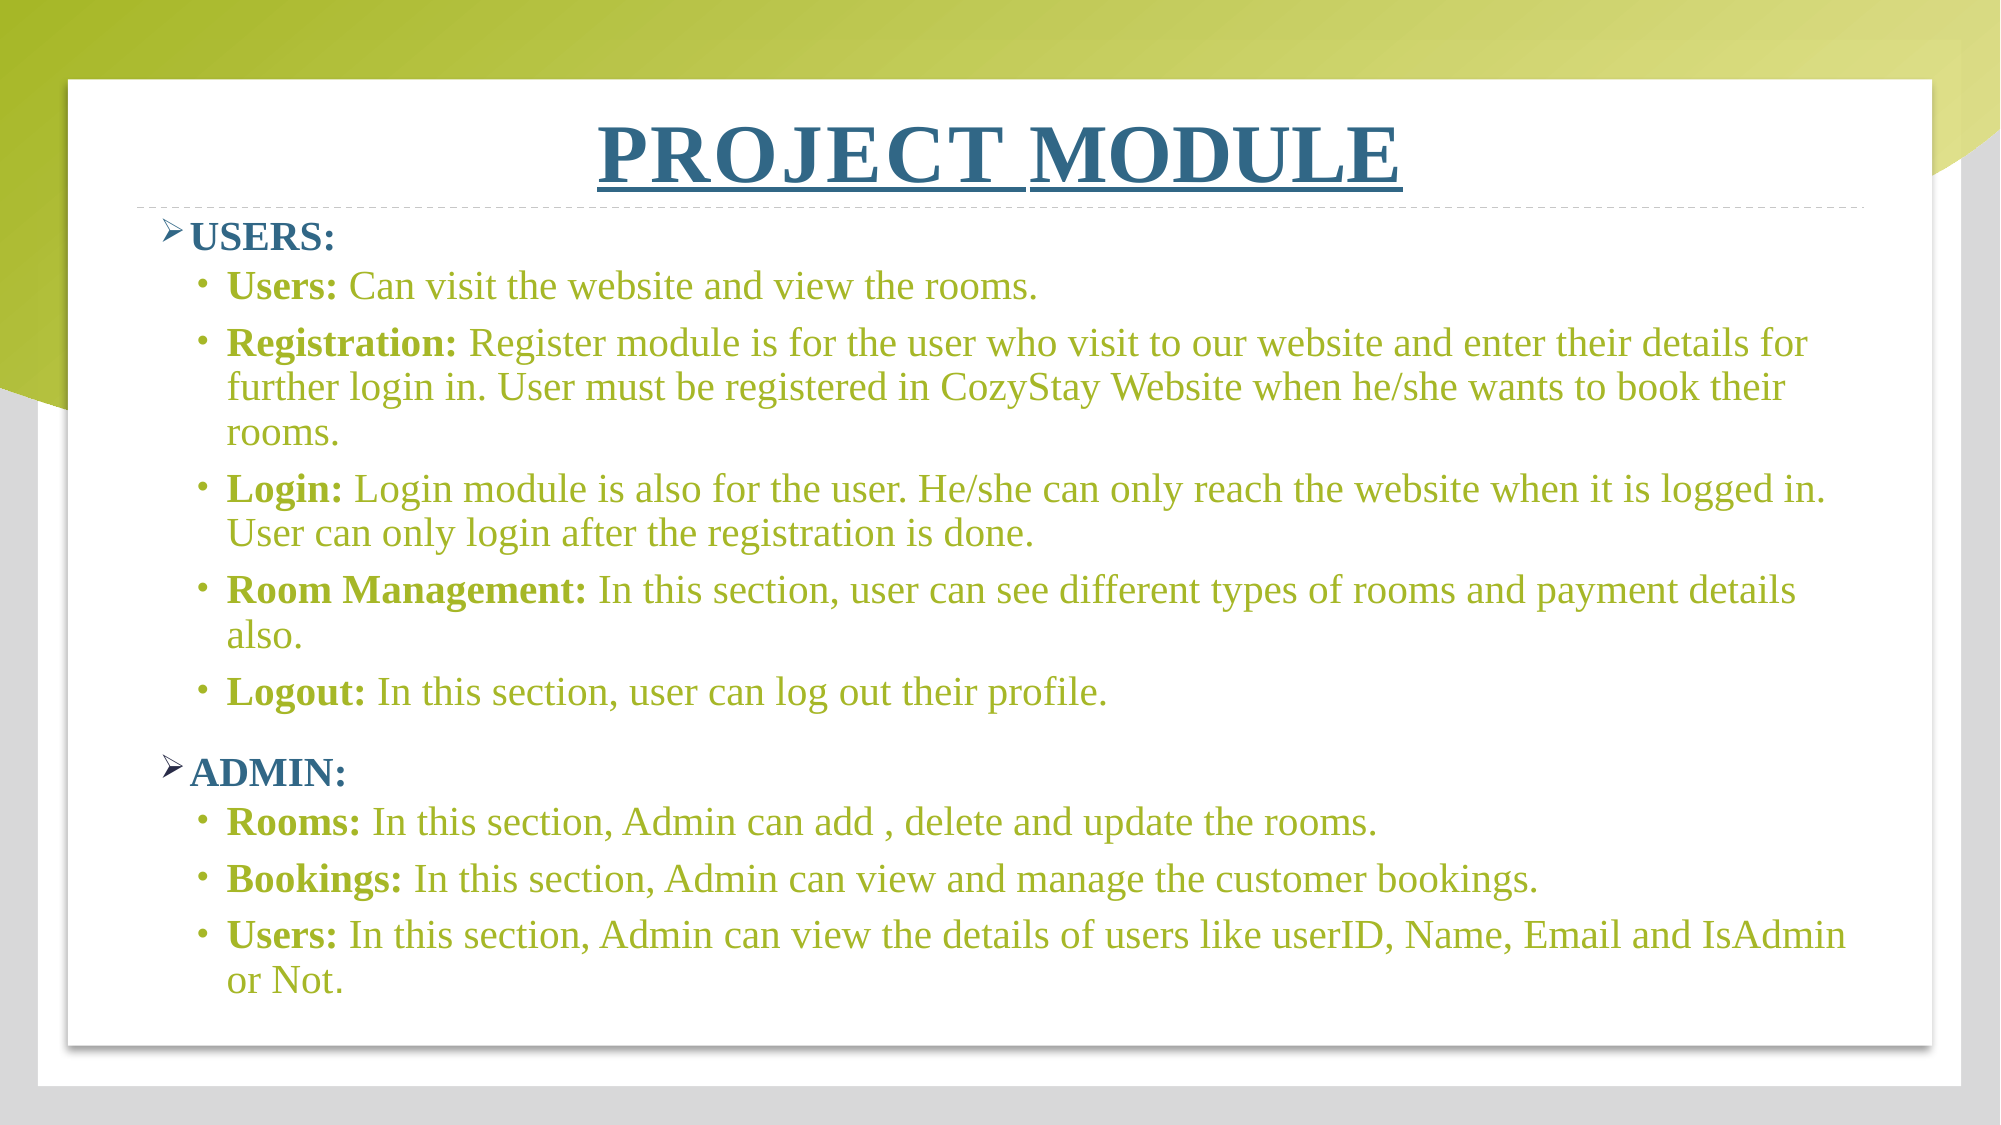

# PROJECT MODULE
USERS:
Users: Can visit the website and view the rooms.
Registration: Register module is for the user who visit to our website and enter their details for further login in. User must be registered in CozyStay Website when he/she wants to book their rooms.
Login: Login module is also for the user. He/she can only reach the website when it is logged in. User can only login after the registration is done.
Room Management: In this section, user can see different types of rooms and payment details also.
Logout: In this section, user can log out their profile.
ADMIN:
Rooms: In this section, Admin can add , delete and update the rooms.
Bookings: In this section, Admin can view and manage the customer bookings.
Users: In this section, Admin can view the details of users like userID, Name, Email and IsAdmin or Not.